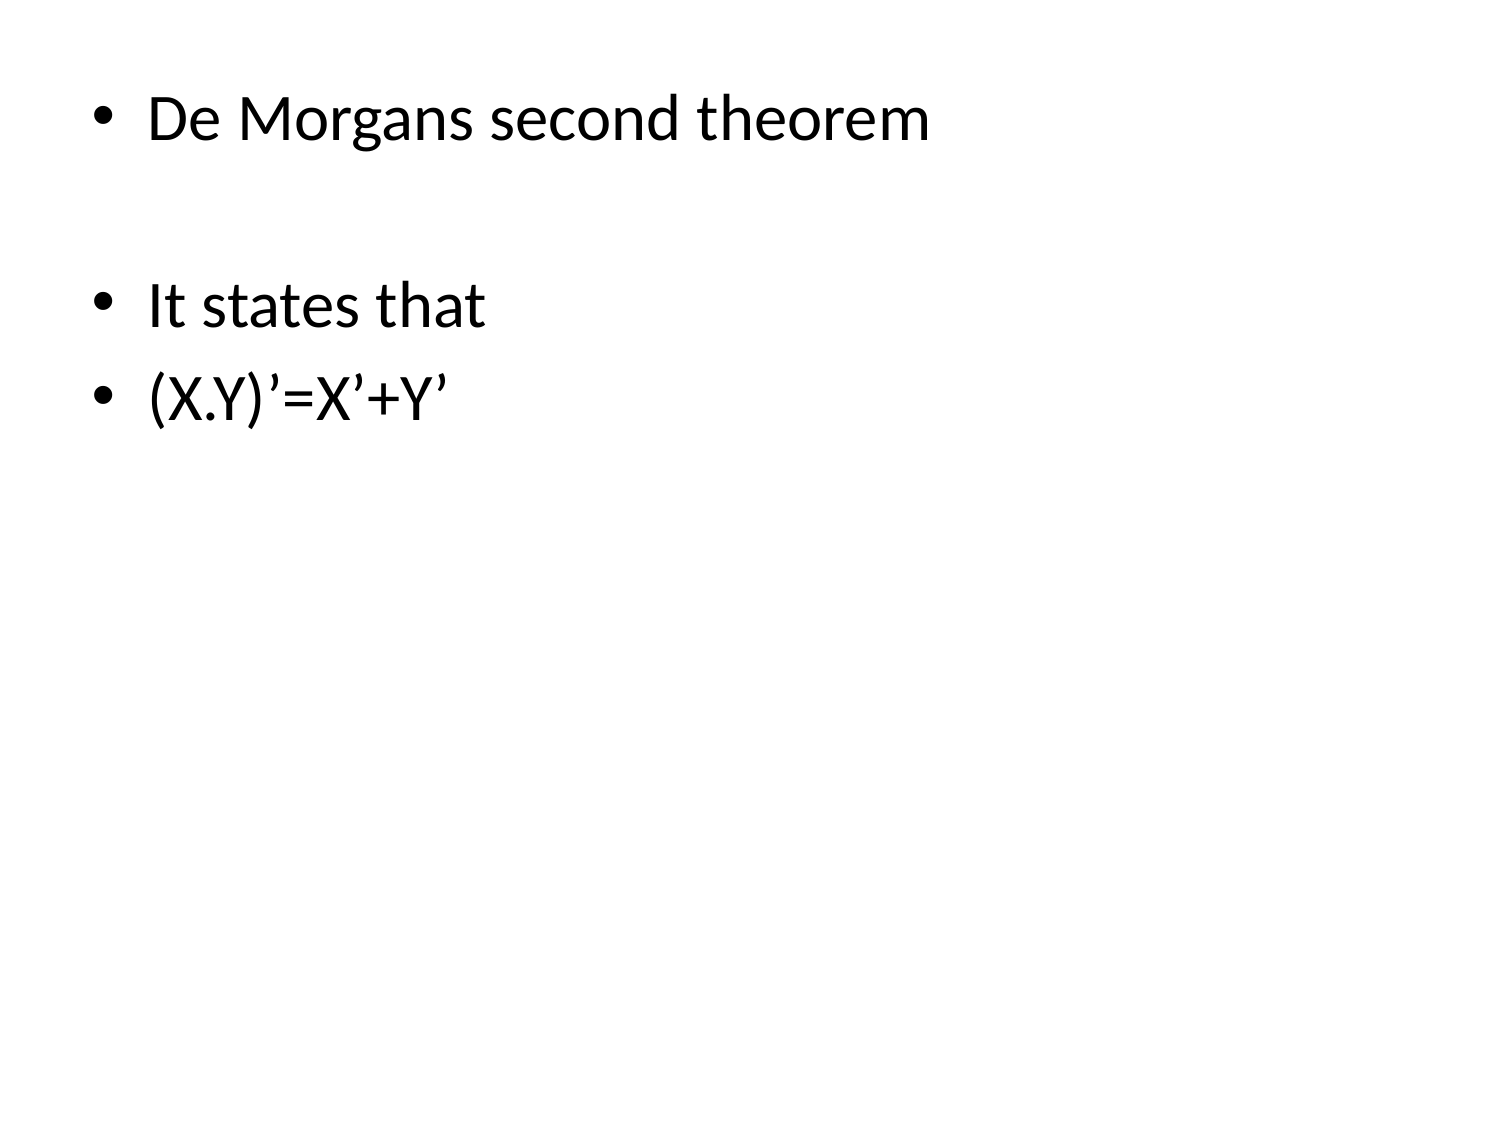

De Morgans second theorem

It states that
(X.Y)’=X’+Y’